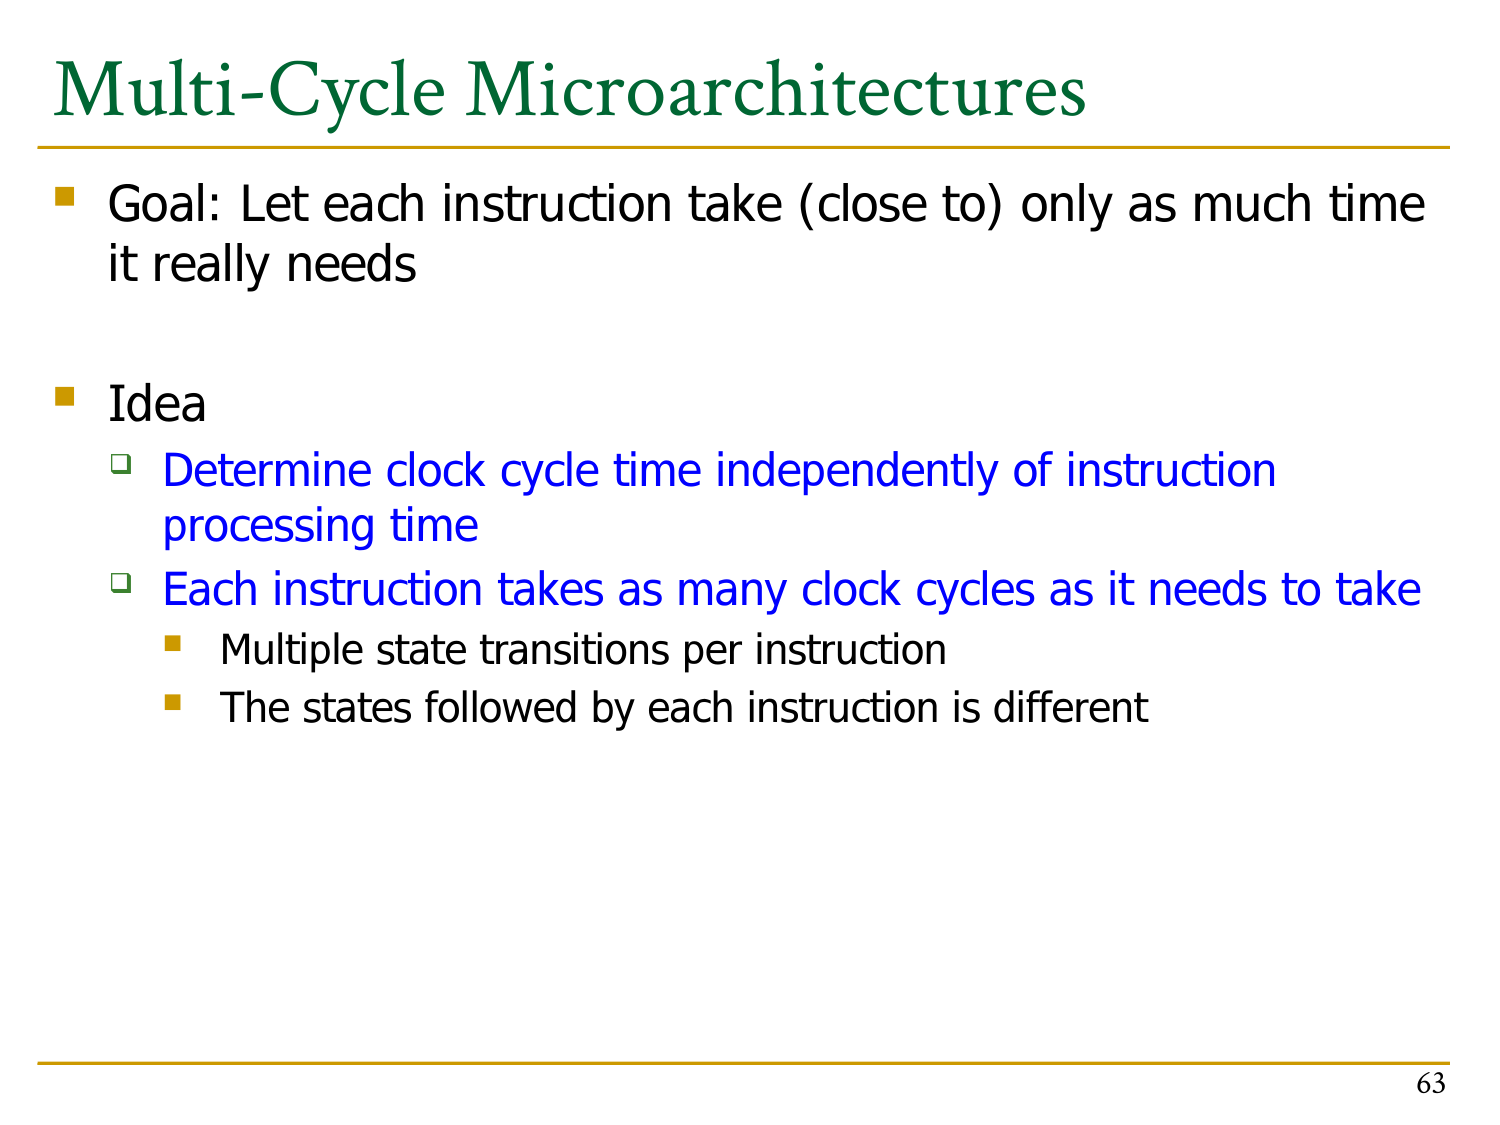

# Multi-Cycle Microarchitectures
Goal: Let each instruction take (close to) only as much time it really needs

Idea
Determine clock cycle time independently of instruction processing time
Each instruction takes as many clock cycles as it needs to take
Multiple state transitions per instruction
The states followed by each instruction is different

63